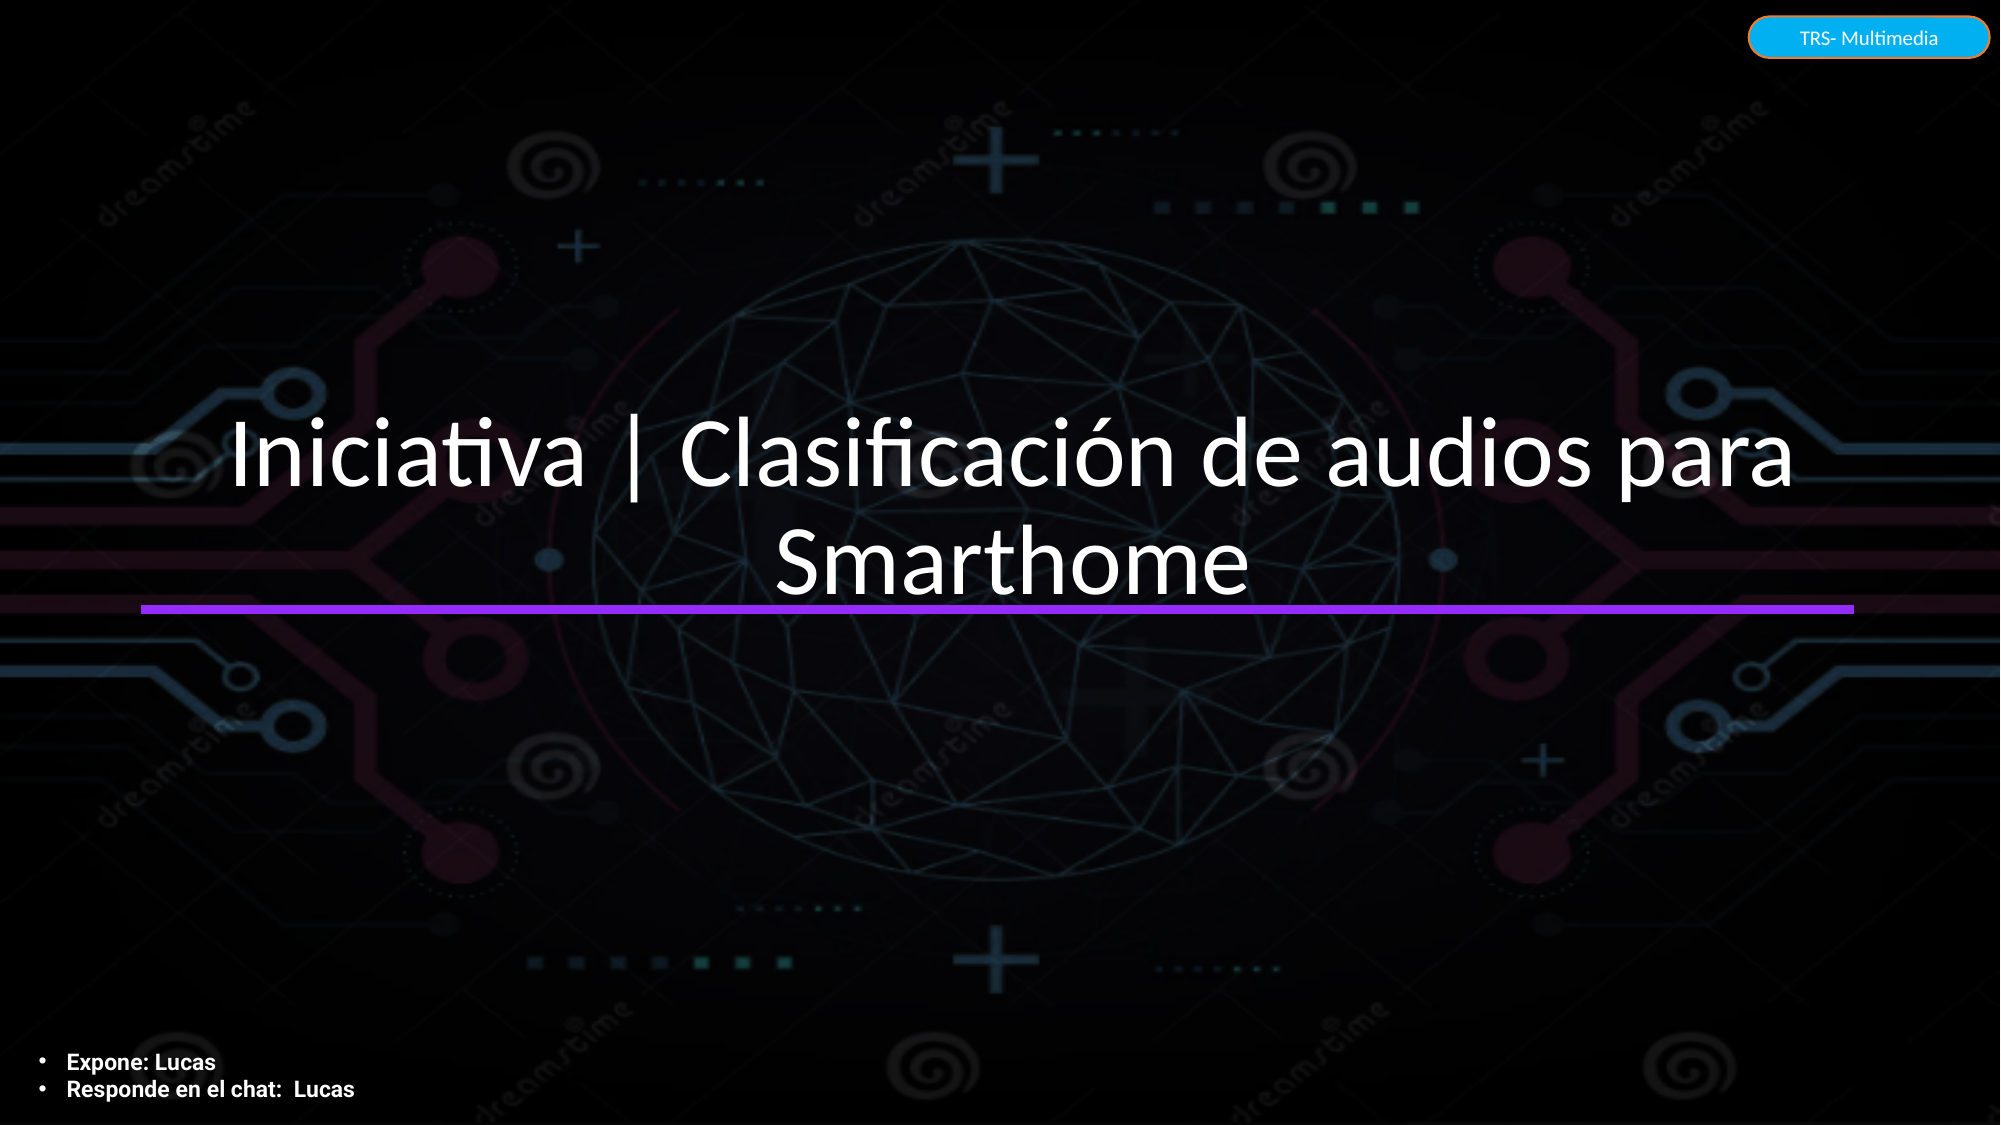

TRS- Multimedia
# Iniciativa | Clasificación de audios para Smarthome
Expone: Lucas
Responde en el chat:  Lucas